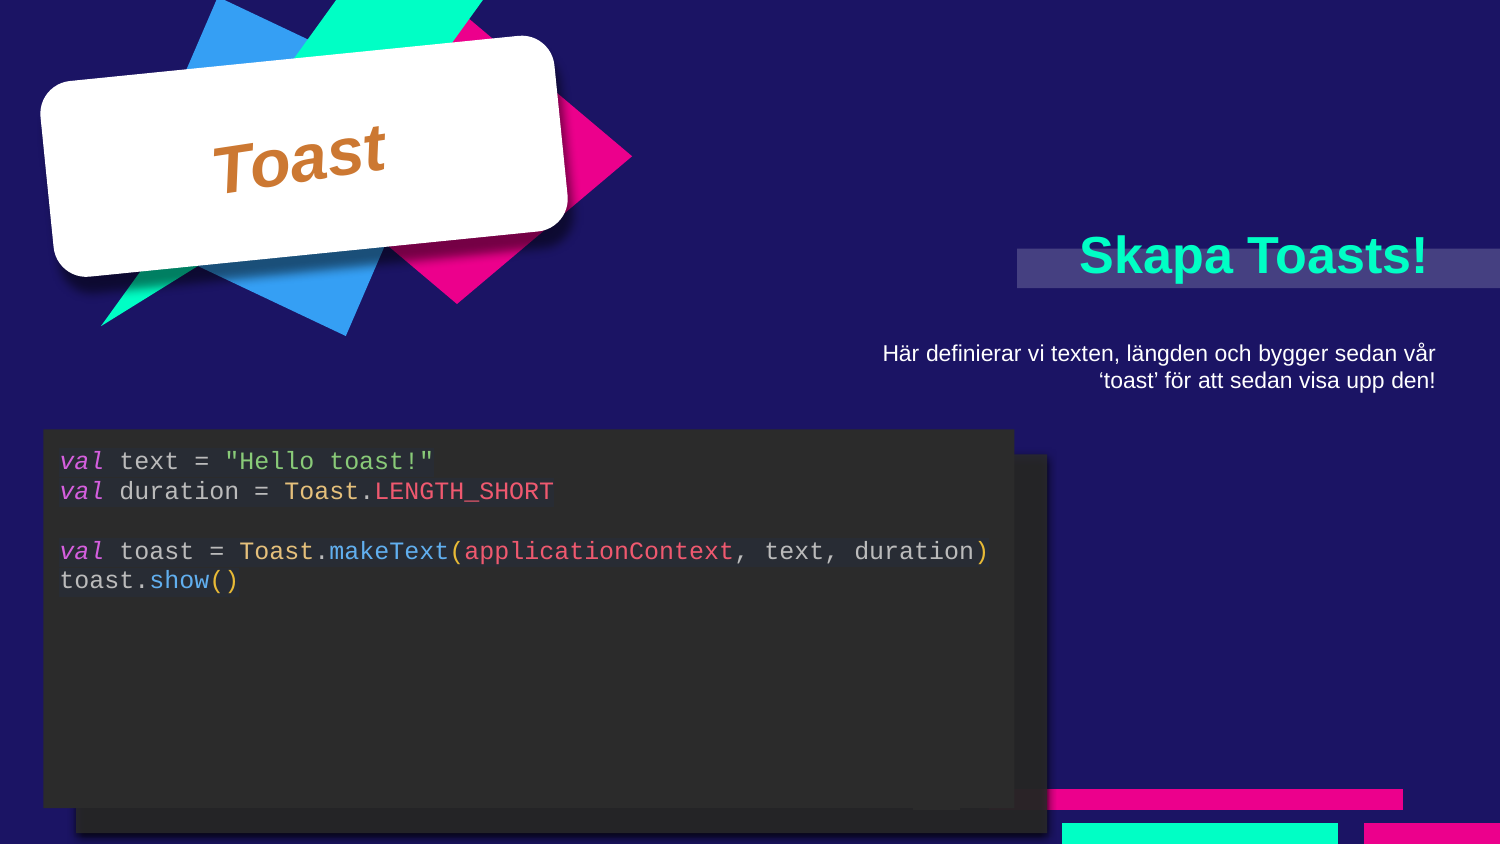

Toast
# Skapa Toasts!

Här definierar vi texten, längden och bygger sedan vår ‘toast’ för att sedan visa upp den!

val text = "Hello toast!"
val duration = Toast.LENGTH_SHORT

val toast = Toast.makeText(applicationContext, text, duration)
toast.show()